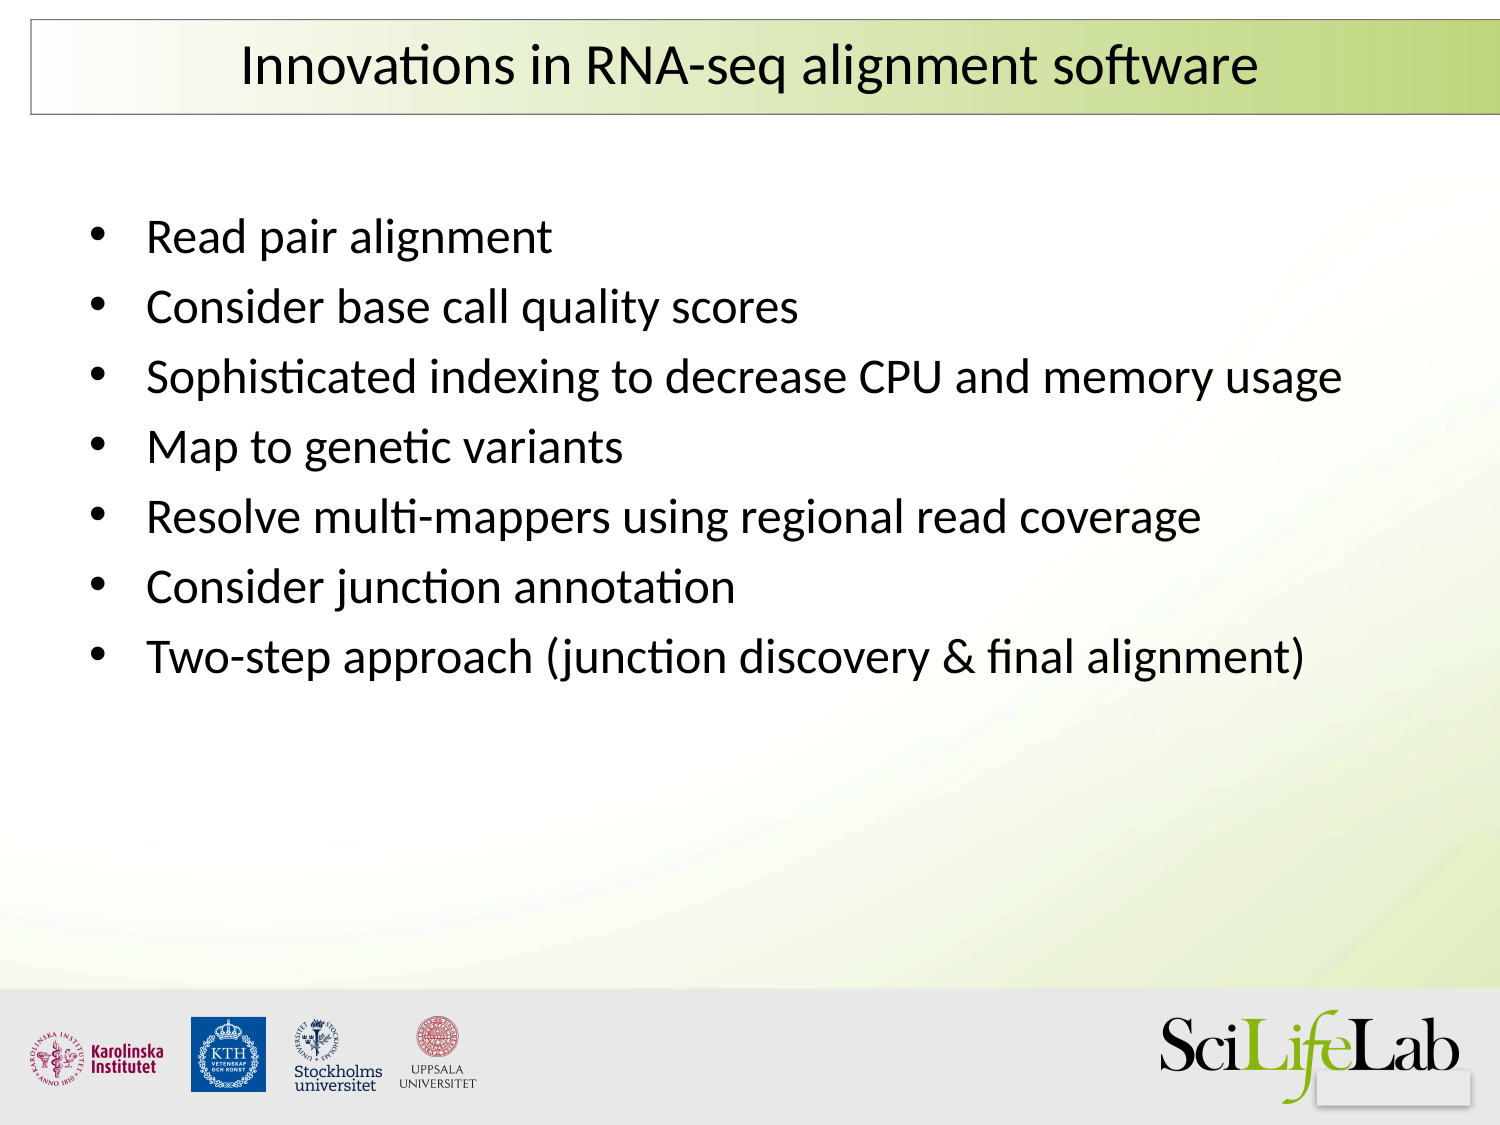

# Innovations in RNA-seq alignment software
Read pair alignment
Consider base call quality scores
Sophisticated indexing to decrease CPU and memory usage
Map to genetic variants
Resolve multi-mappers using regional read coverage
Consider junction annotation
Two-step approach (junction discovery & final alignment)